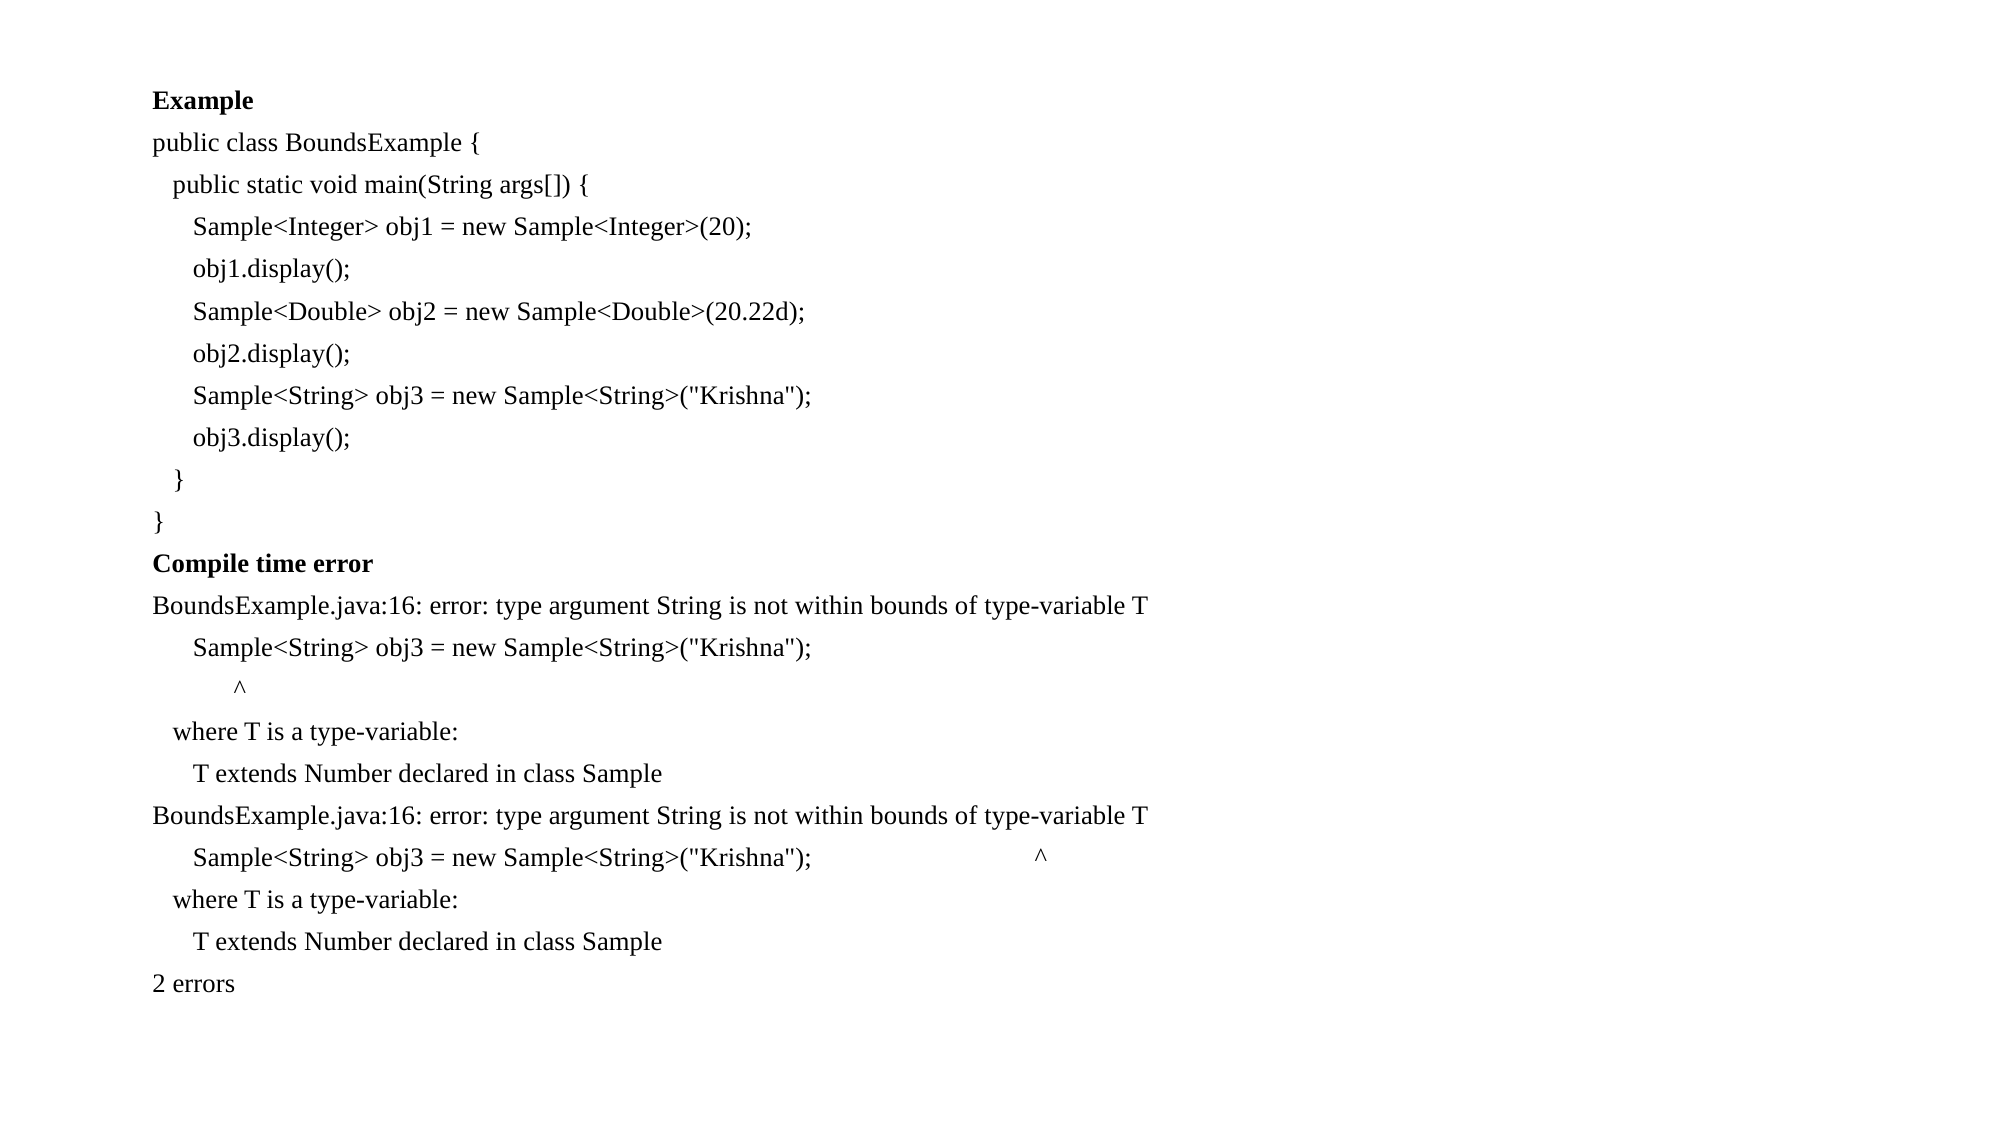

Example
public class BoundsExample {
   public static void main(String args[]) {
      Sample<Integer> obj1 = new Sample<Integer>(20);
      obj1.display();
      Sample<Double> obj2 = new Sample<Double>(20.22d);
      obj2.display();
      Sample<String> obj3 = new Sample<String>("Krishna");
      obj3.display();
   }
}
Compile time error
BoundsExample.java:16: error: type argument String is not within bounds of type-variable T
      Sample<String> obj3 = new Sample<String>("Krishna");
            ^
   where T is a type-variable:
      T extends Number declared in class Sample
BoundsExample.java:16: error: type argument String is not within bounds of type-variable T
      Sample<String> obj3 = new Sample<String>("Krishna");                                 ^
   where T is a type-variable:
      T extends Number declared in class Sample
2 errors